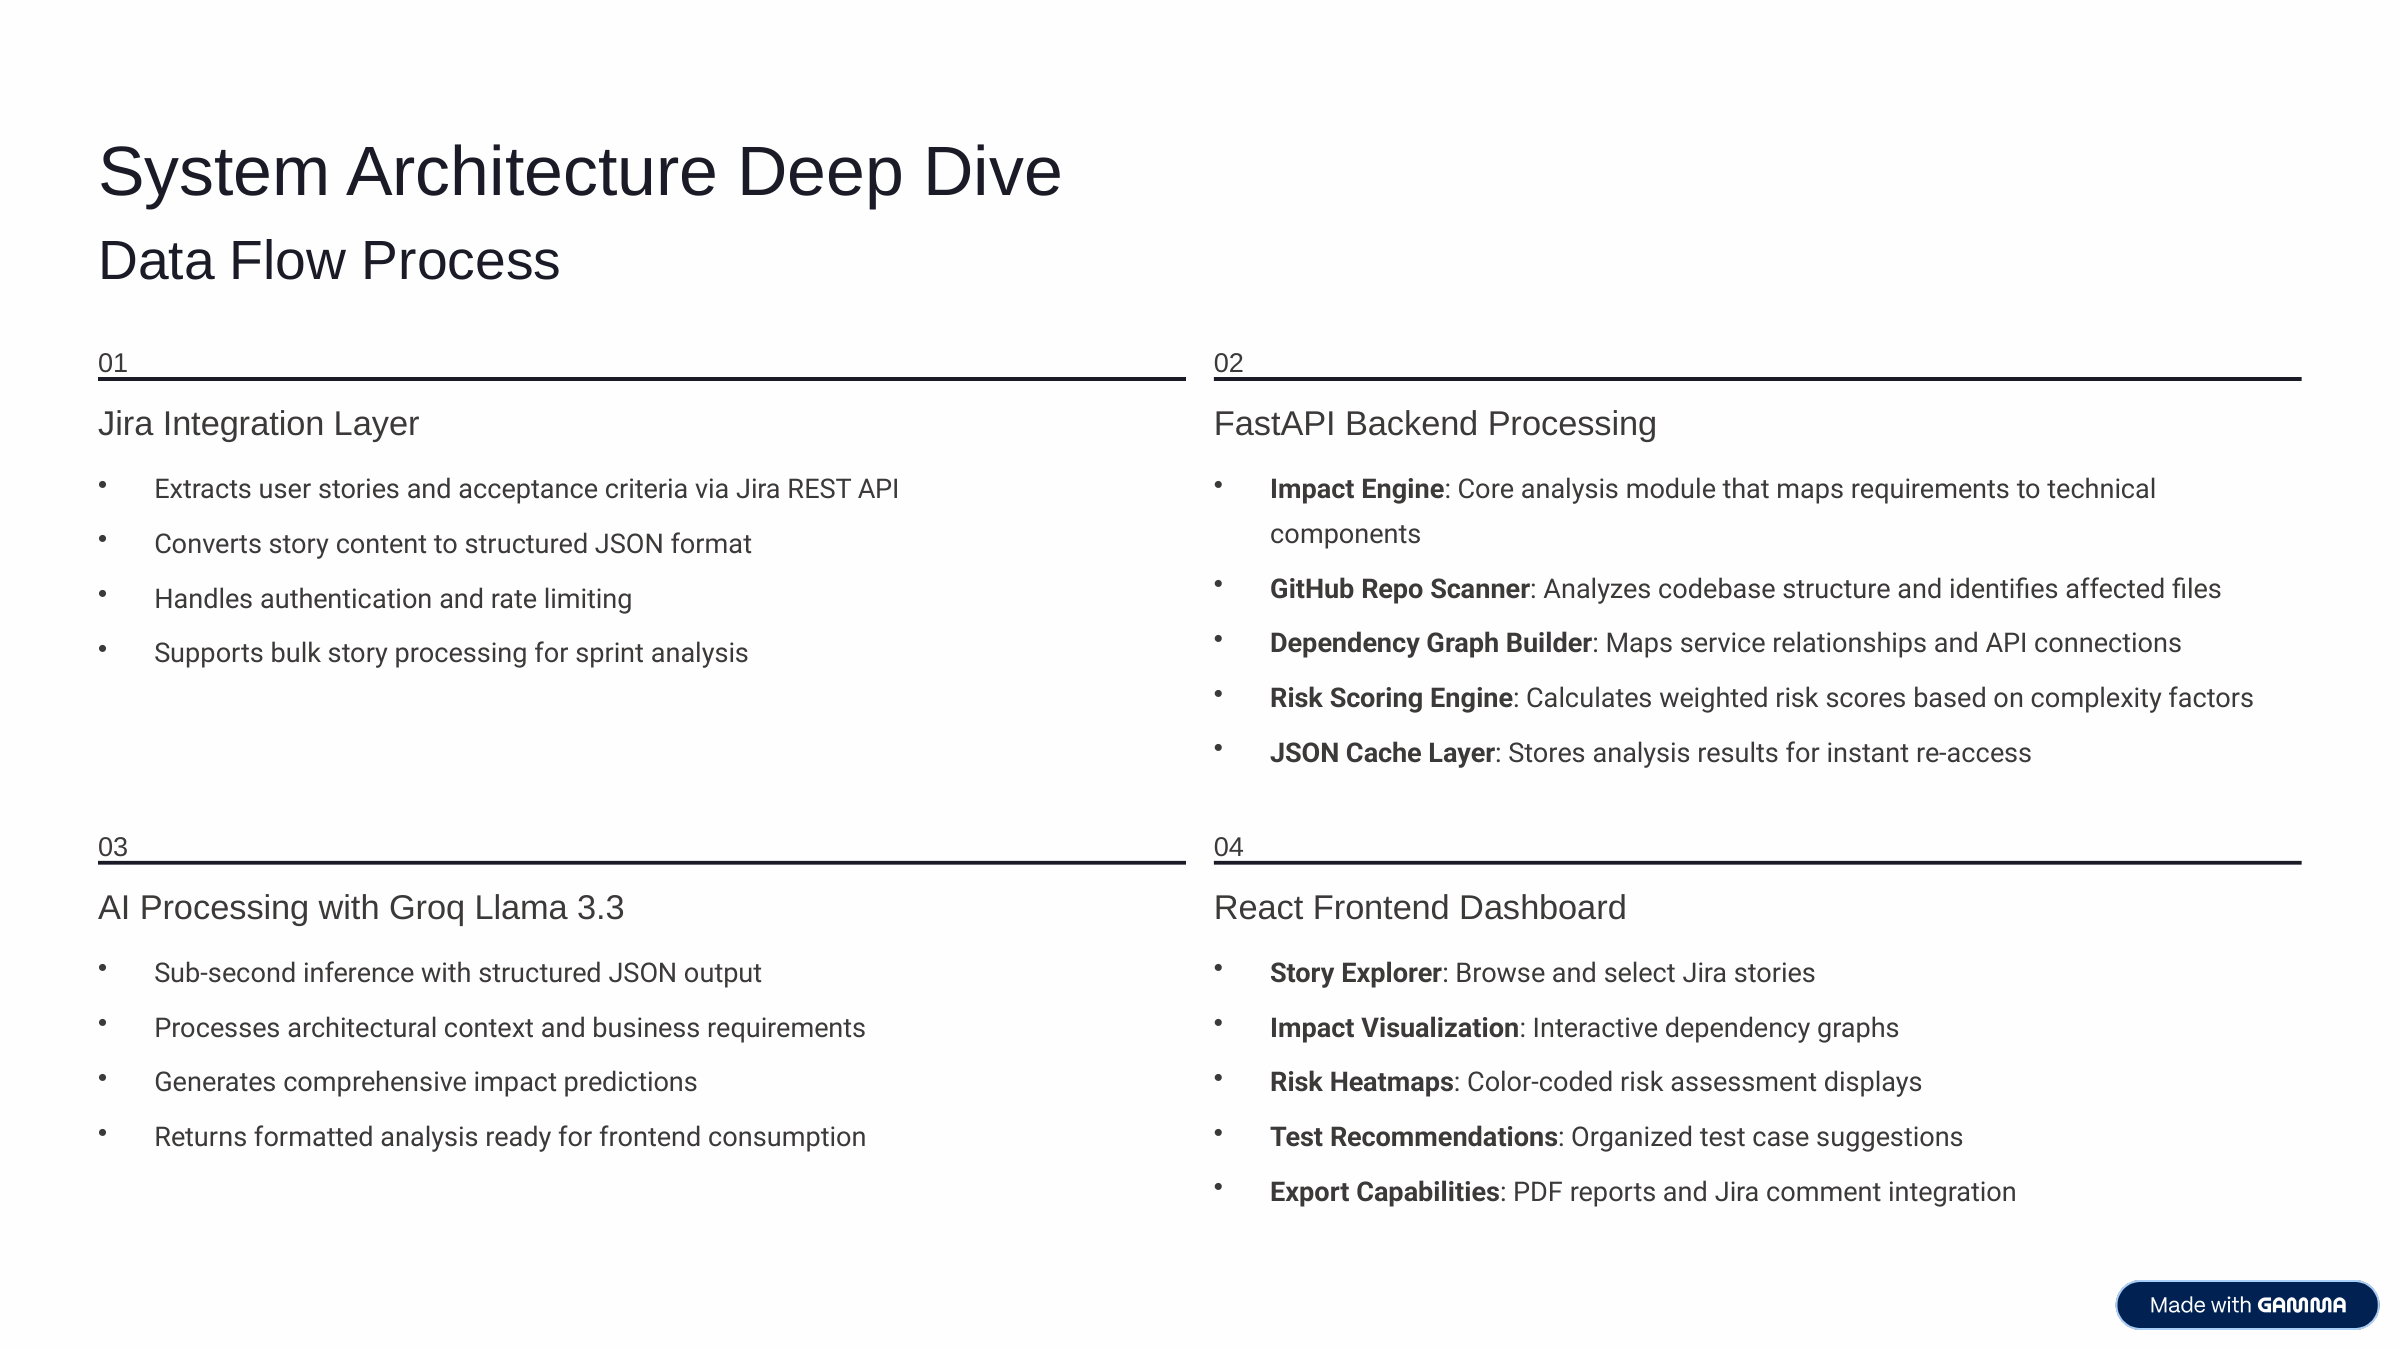

System Architecture Deep Dive
Data Flow Process
01
02

Jira Integration Layer
FastAPI Backend Processing
Extracts user stories and acceptance criteria via Jira REST API
Impact Engine: Core analysis module that maps requirements to technical components
Converts story content to structured JSON format
GitHub Repo Scanner: Analyzes codebase structure and identifies affected files
Handles authentication and rate limiting
Dependency Graph Builder: Maps service relationships and API connections
Supports bulk story processing for sprint analysis
Risk Scoring Engine: Calculates weighted risk scores based on complexity factors
JSON Cache Layer: Stores analysis results for instant re-access
03
04

AI Processing with Groq Llama 3.3
React Frontend Dashboard
Sub-second inference with structured JSON output
Story Explorer: Browse and select Jira stories
Processes architectural context and business requirements
Impact Visualization: Interactive dependency graphs
Generates comprehensive impact predictions
Risk Heatmaps: Color-coded risk assessment displays
Returns formatted analysis ready for frontend consumption
Test Recommendations: Organized test case suggestions
Export Capabilities: PDF reports and Jira comment integration